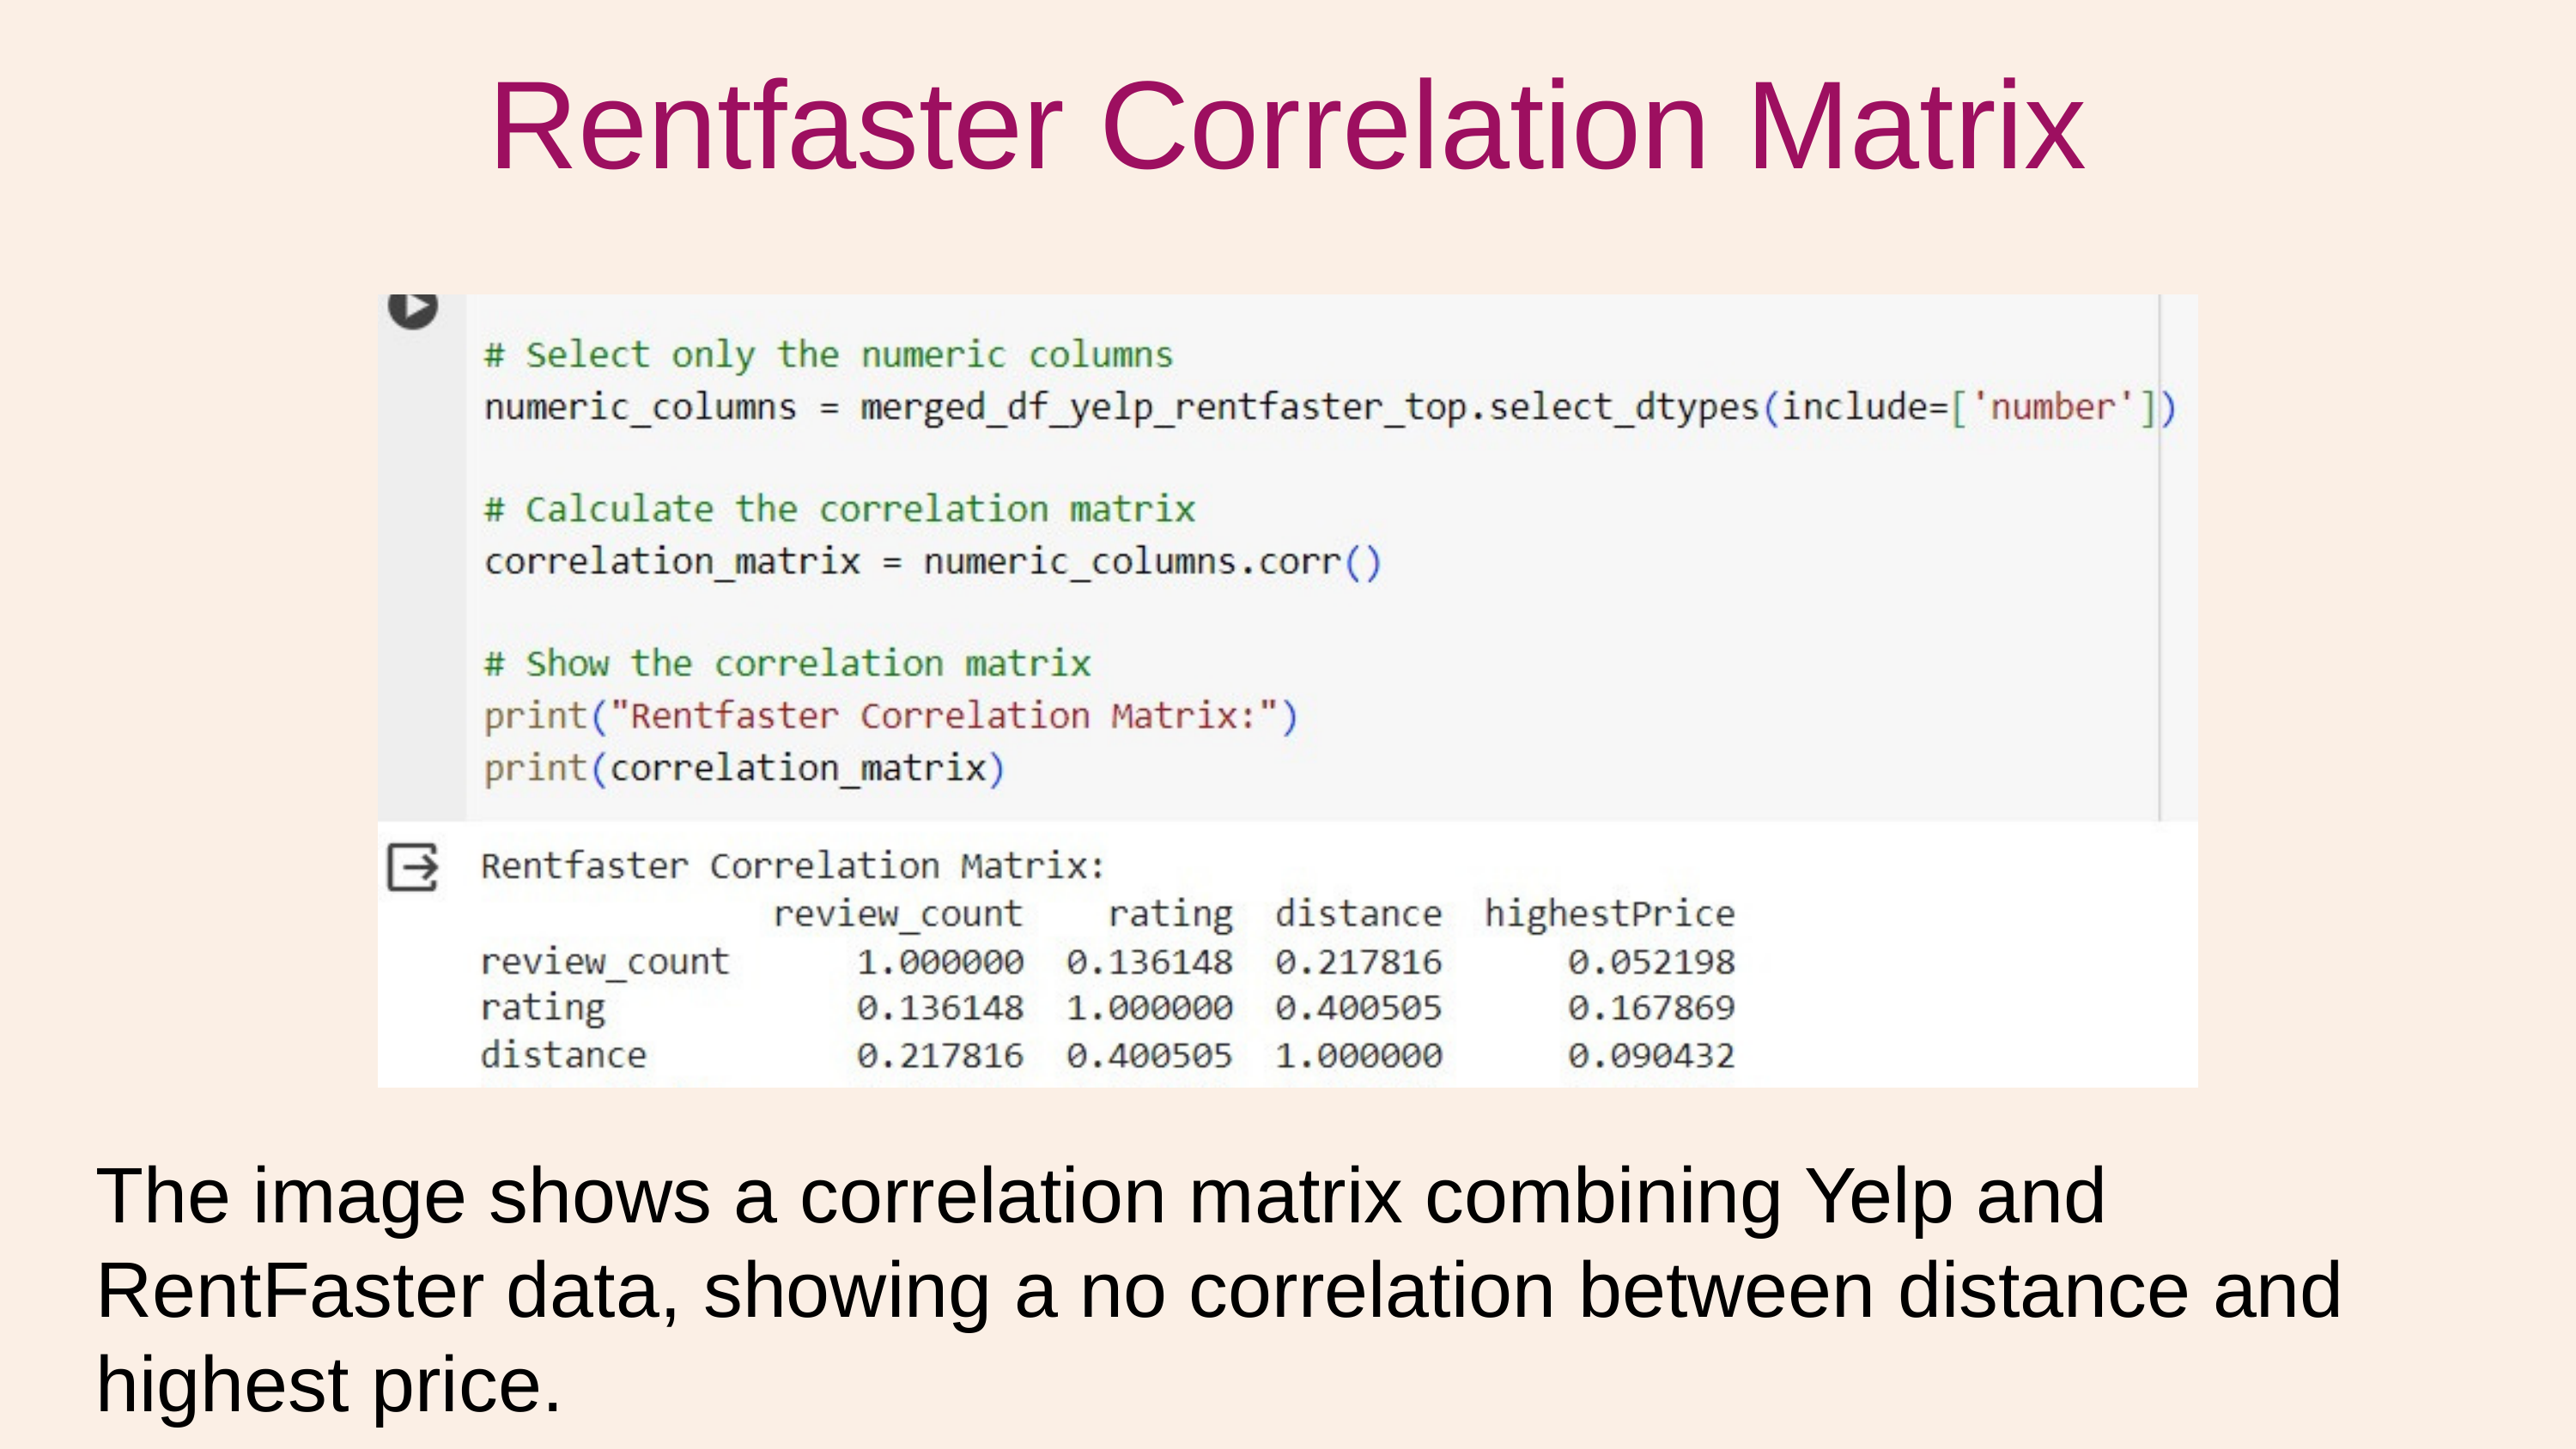

Rentfaster Correlation Matrix

The image shows a correlation matrix combining Yelp and RentFaster data, showing a no correlation between distance and highest price.